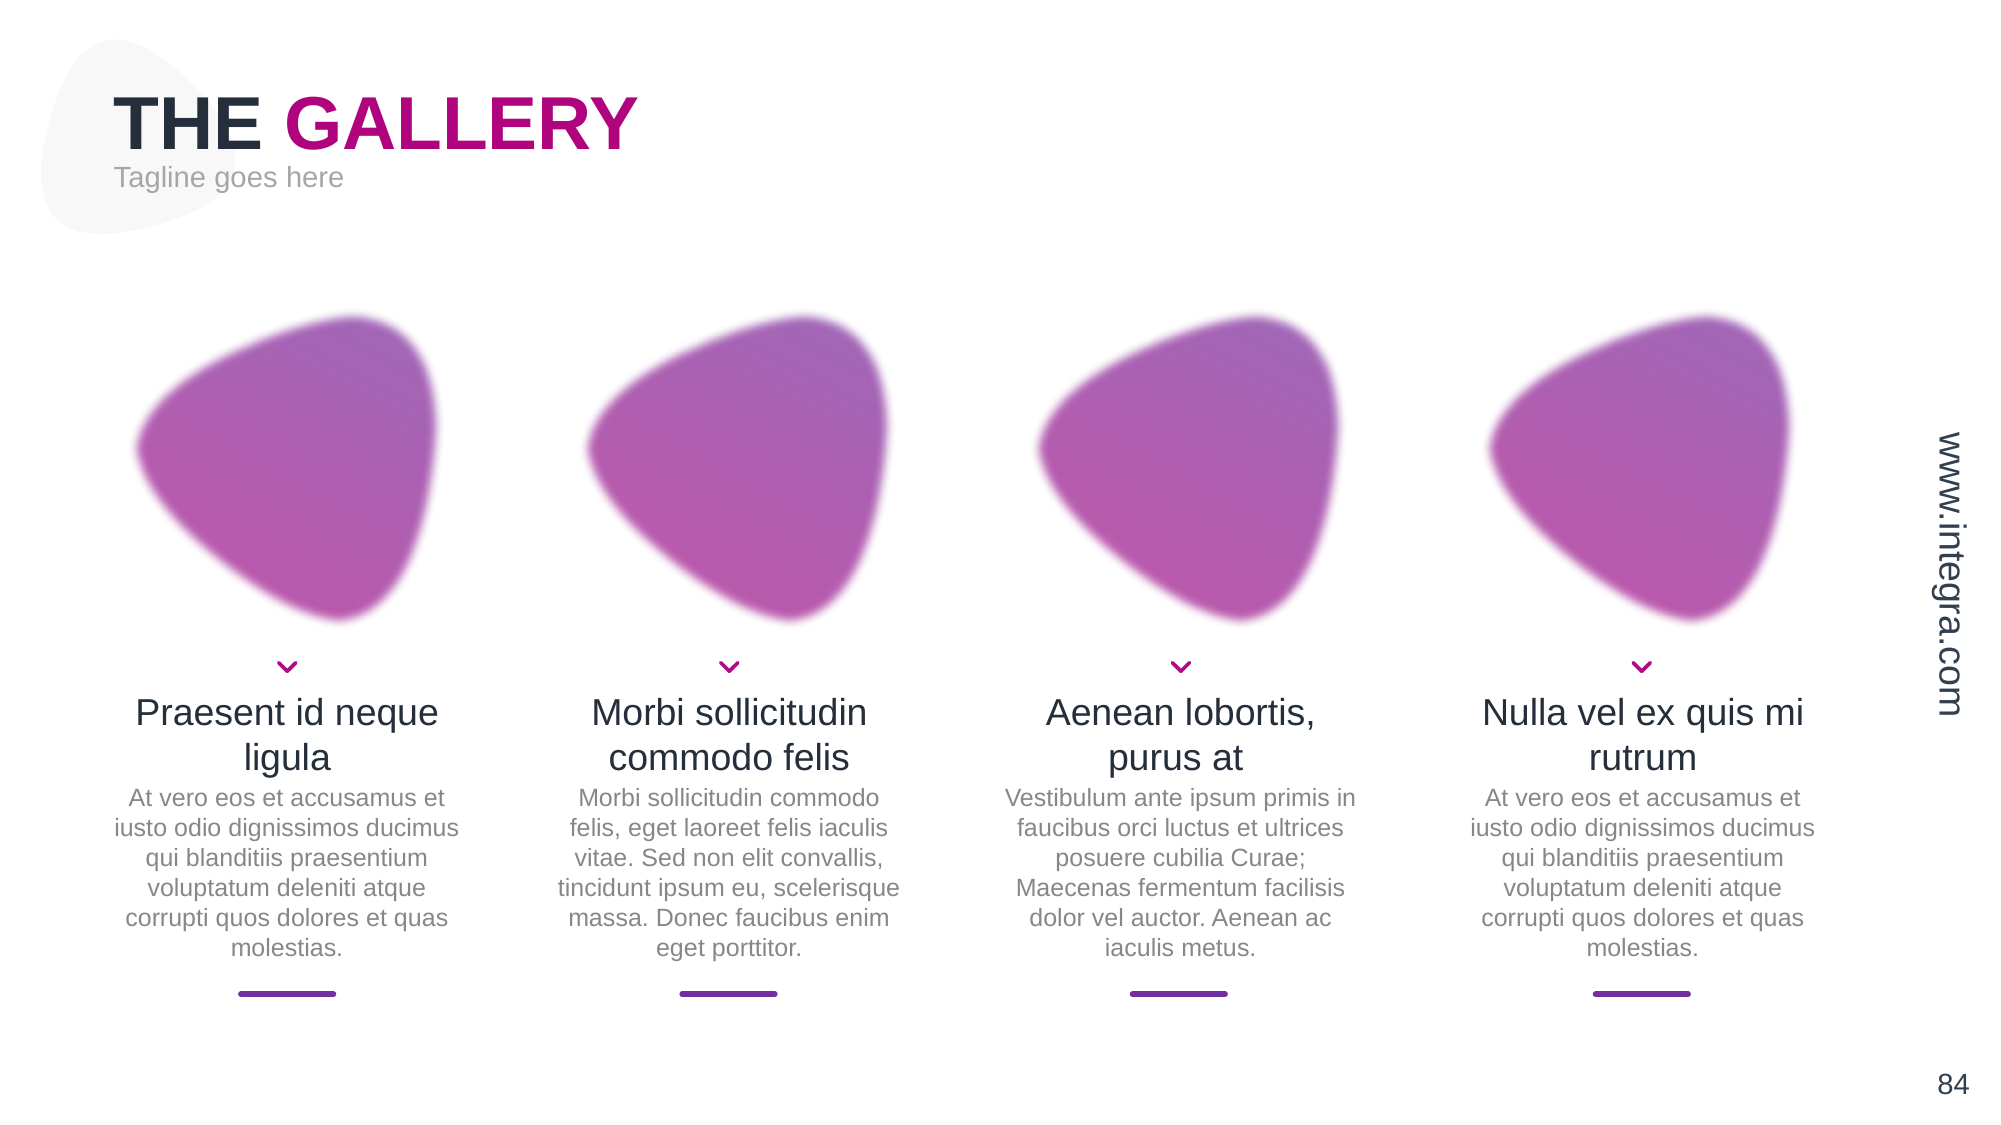

THE GALLERY
Tagline goes here

www.integra.com
Praesent id neque ligula
Morbi sollicitudin commodo felis
Aenean lobortis, purus at
Nulla vel ex quis mi rutrum
At vero eos et accusamus et iusto odio dignissimos ducimus qui blanditiis praesentium voluptatum deleniti atque corrupti quos dolores et quas molestias.
Morbi sollicitudin commodo felis, eget laoreet felis iaculis vitae. Sed non elit convallis, tincidunt ipsum eu, scelerisque massa. Donec faucibus enim eget porttitor.
Vestibulum ante ipsum primis in faucibus orci luctus et ultrices posuere cubilia Curae; Maecenas fermentum facilisis dolor vel auctor. Aenean ac iaculis metus.
At vero eos et accusamus et iusto odio dignissimos ducimus qui blanditiis praesentium voluptatum deleniti atque corrupti quos dolores et quas molestias.
84